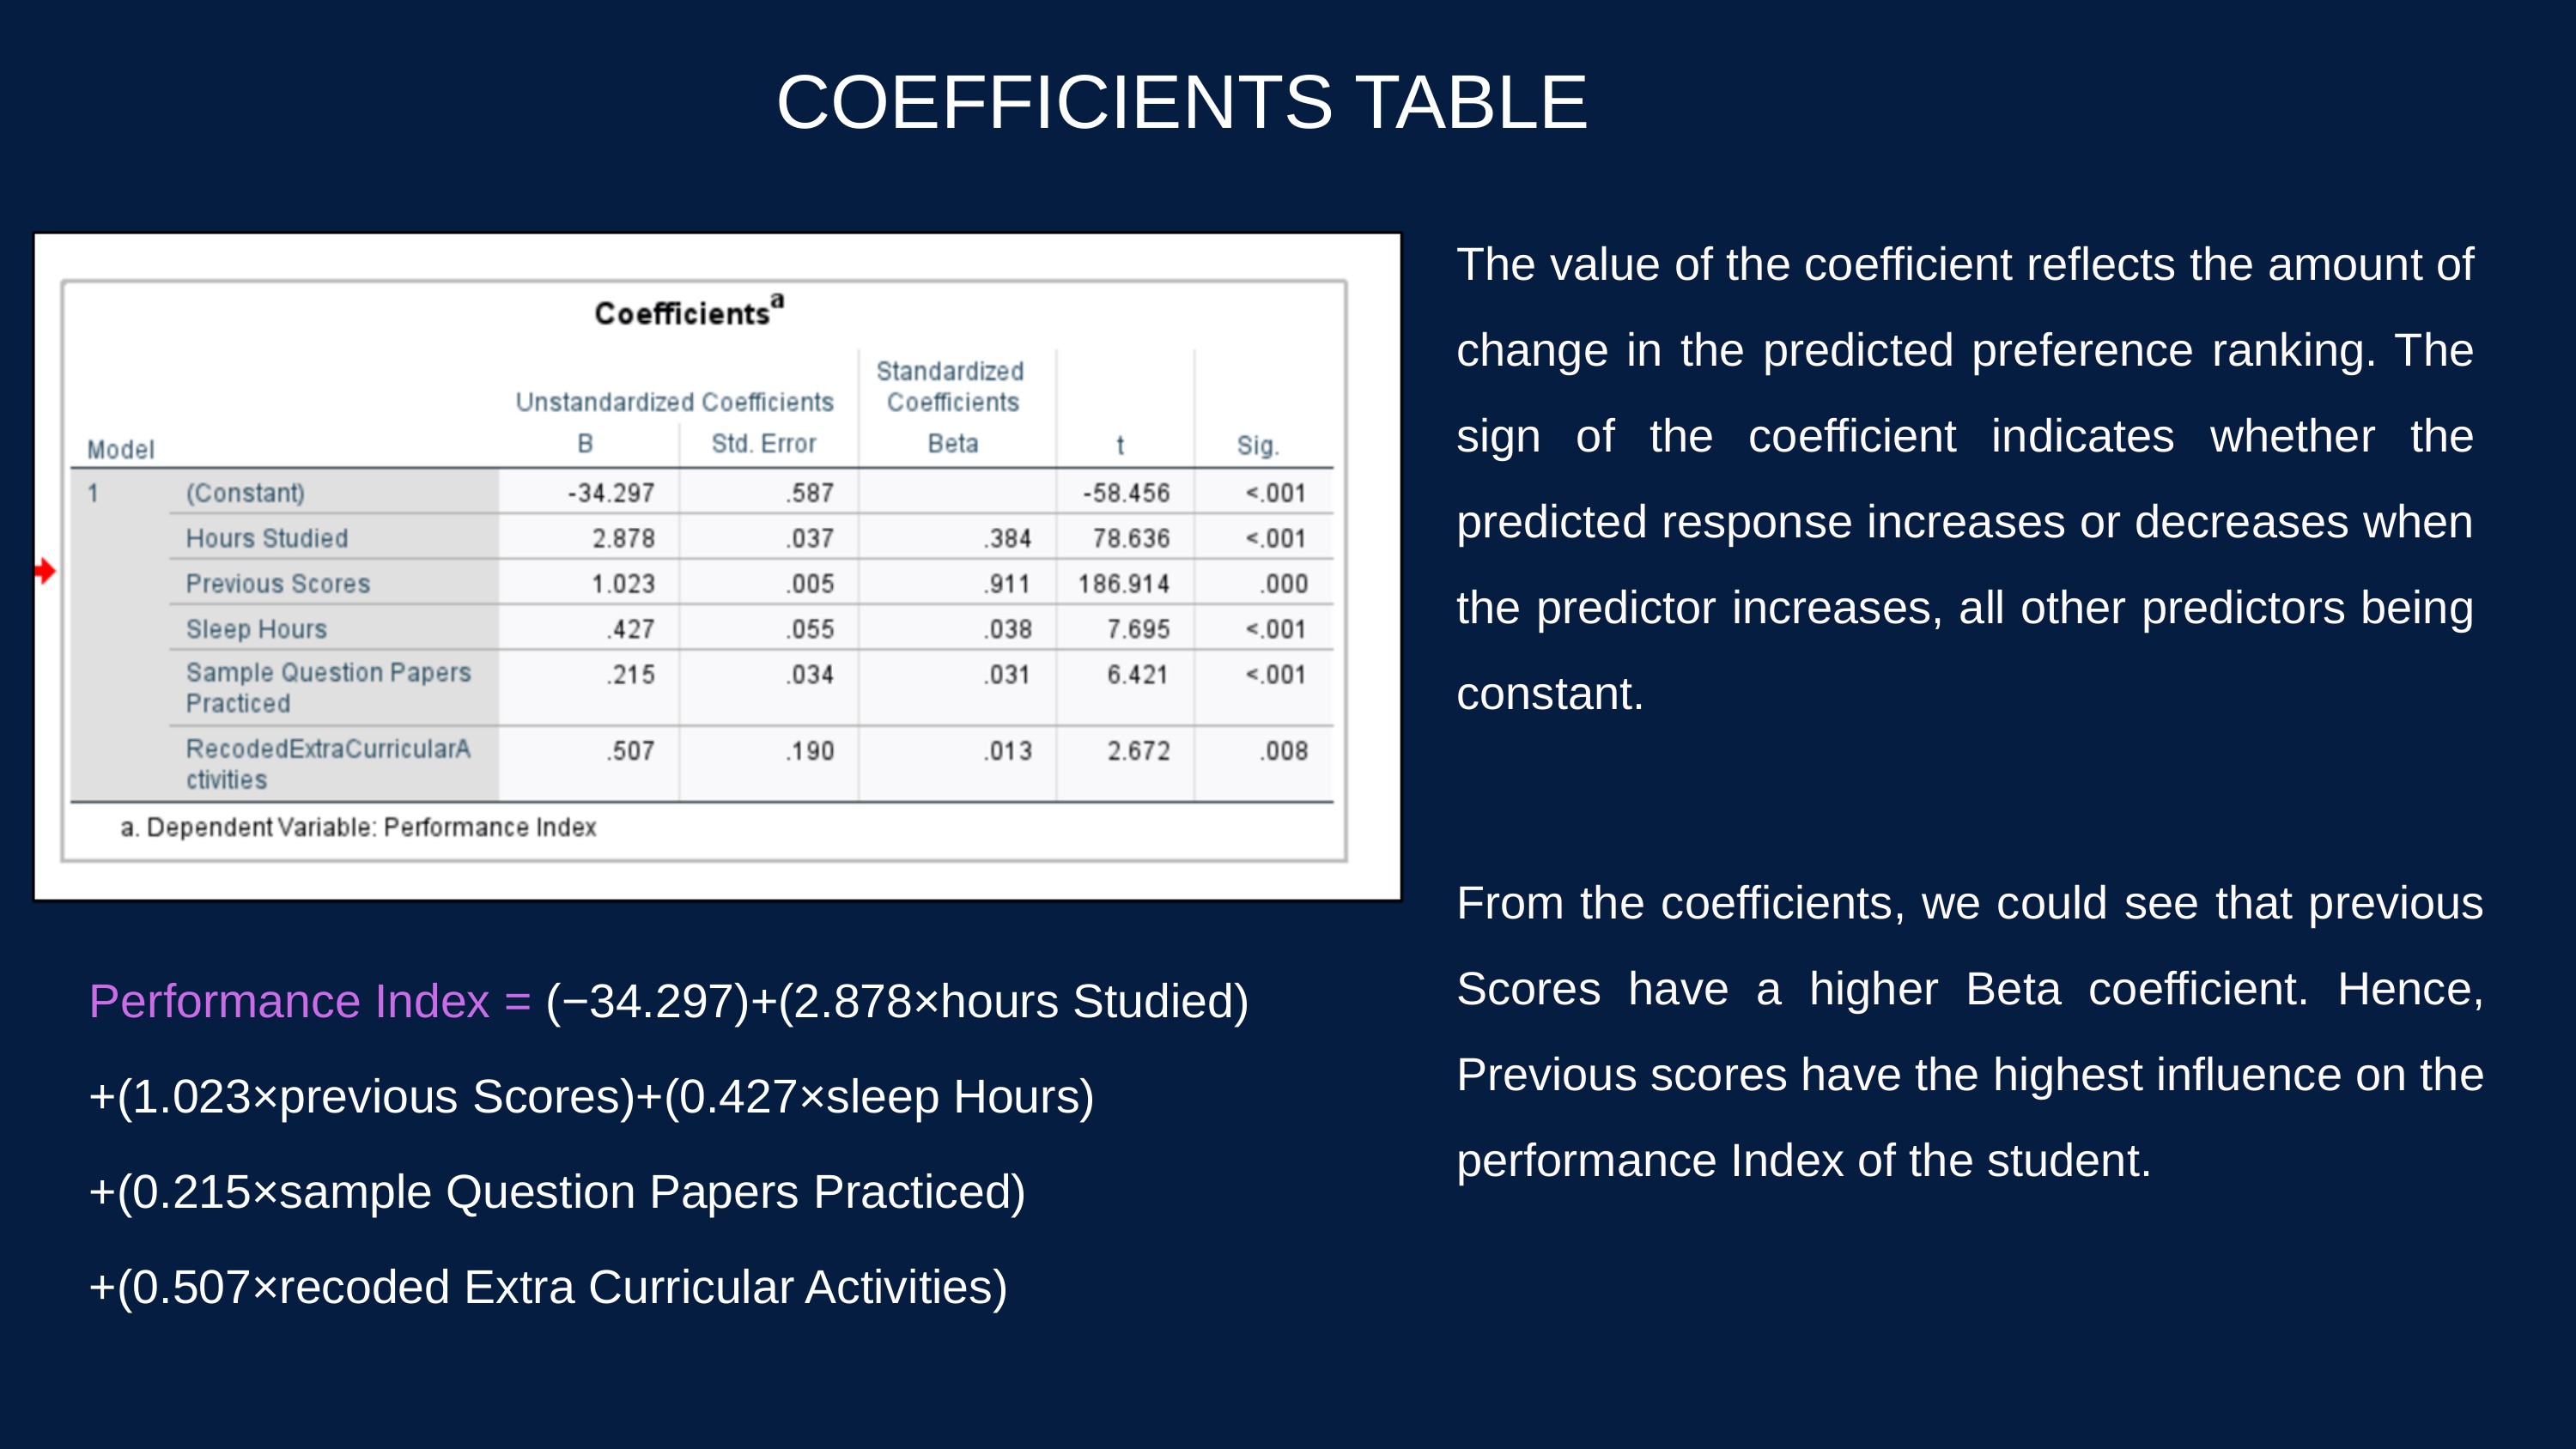

COEFFICIENTS TABLE
The value of the coefficient reflects the amount of change in the predicted preference ranking. The sign of the coefficient indicates whether the predicted response increases or decreases when the predictor increases, all other predictors being constant.

From the coefficients, we could see that previous Scores have a higher Beta coefficient. Hence, Previous scores have the highest influence on the performance Index of the student.
Performance Index = (−34.297)+(2.878×hours Studied)+(1.023×previous Scores)+(0.427×sleep Hours)+(0.215×sample Question Papers Practiced)+(0.507×recoded Extra Curricular Activities)